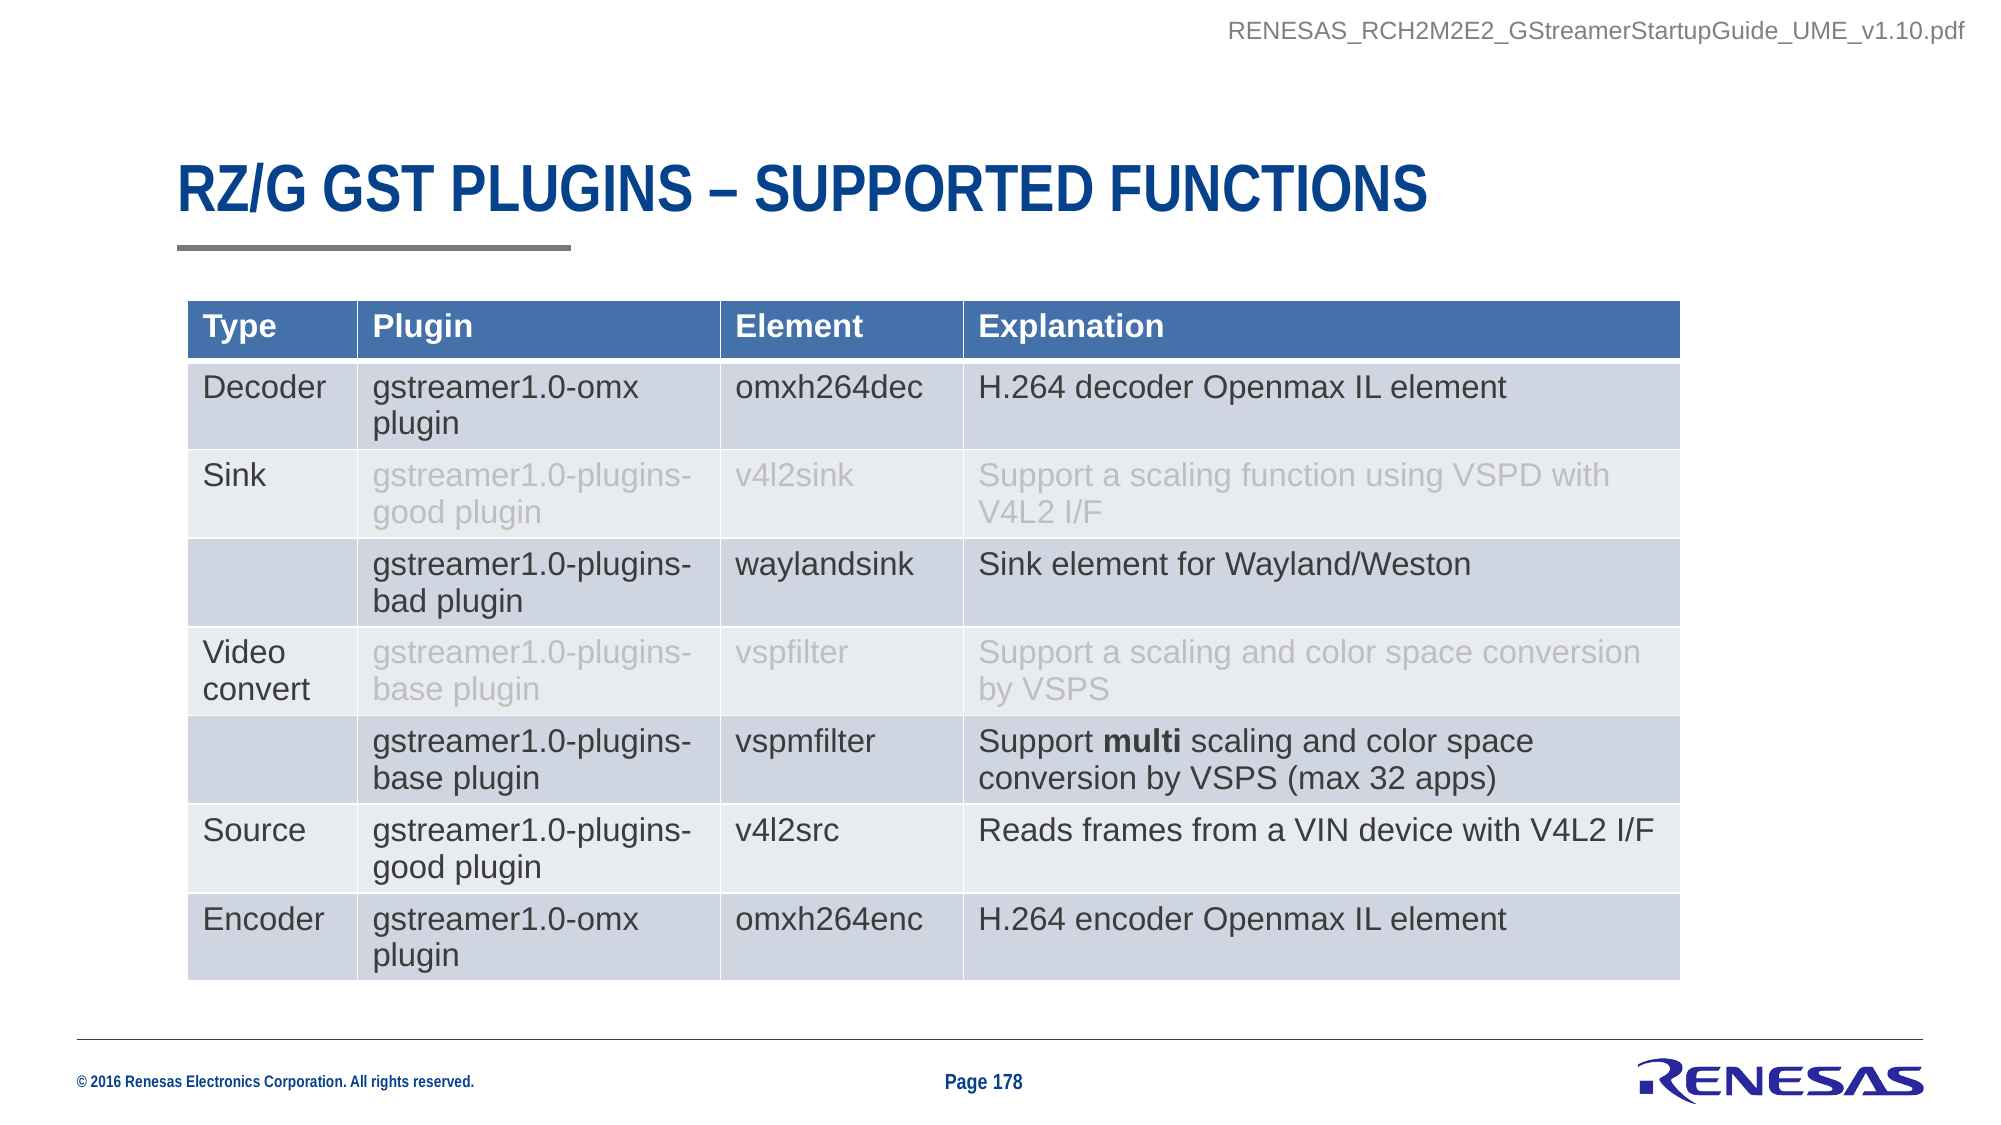

RENESAS_RCH2M2E2_GStreamerStartupGuide_UME_v1.10.pdf
# RZ/G GST plugins – Supported functions

| Type | Plugin | Element | Explanation |
| --- | --- | --- | --- |
| Decoder | gstreamer1.0-omx plugin | omxh264dec | H.264 decoder Openmax IL element |
| Sink | gstreamer1.0-plugins-good plugin | v4l2sink | Support a scaling function using VSPD with V4L2 I/F |
|  | gstreamer1.0-plugins-bad plugin | waylandsink | Sink element for Wayland/Weston |
| Video convert | gstreamer1.0-plugins-base plugin | vspfilter | Support a scaling and color space conversion by VSPS |
|  | gstreamer1.0-plugins-base plugin | vspmfilter | Support multi scaling and color space conversion by VSPS (max 32 apps) |
| Source | gstreamer1.0-plugins-good plugin | v4l2src | Reads frames from a VIN device with V4L2 I/F |
| Encoder | gstreamer1.0-omx plugin | omxh264enc | H.264 encoder Openmax IL element |
Page 178